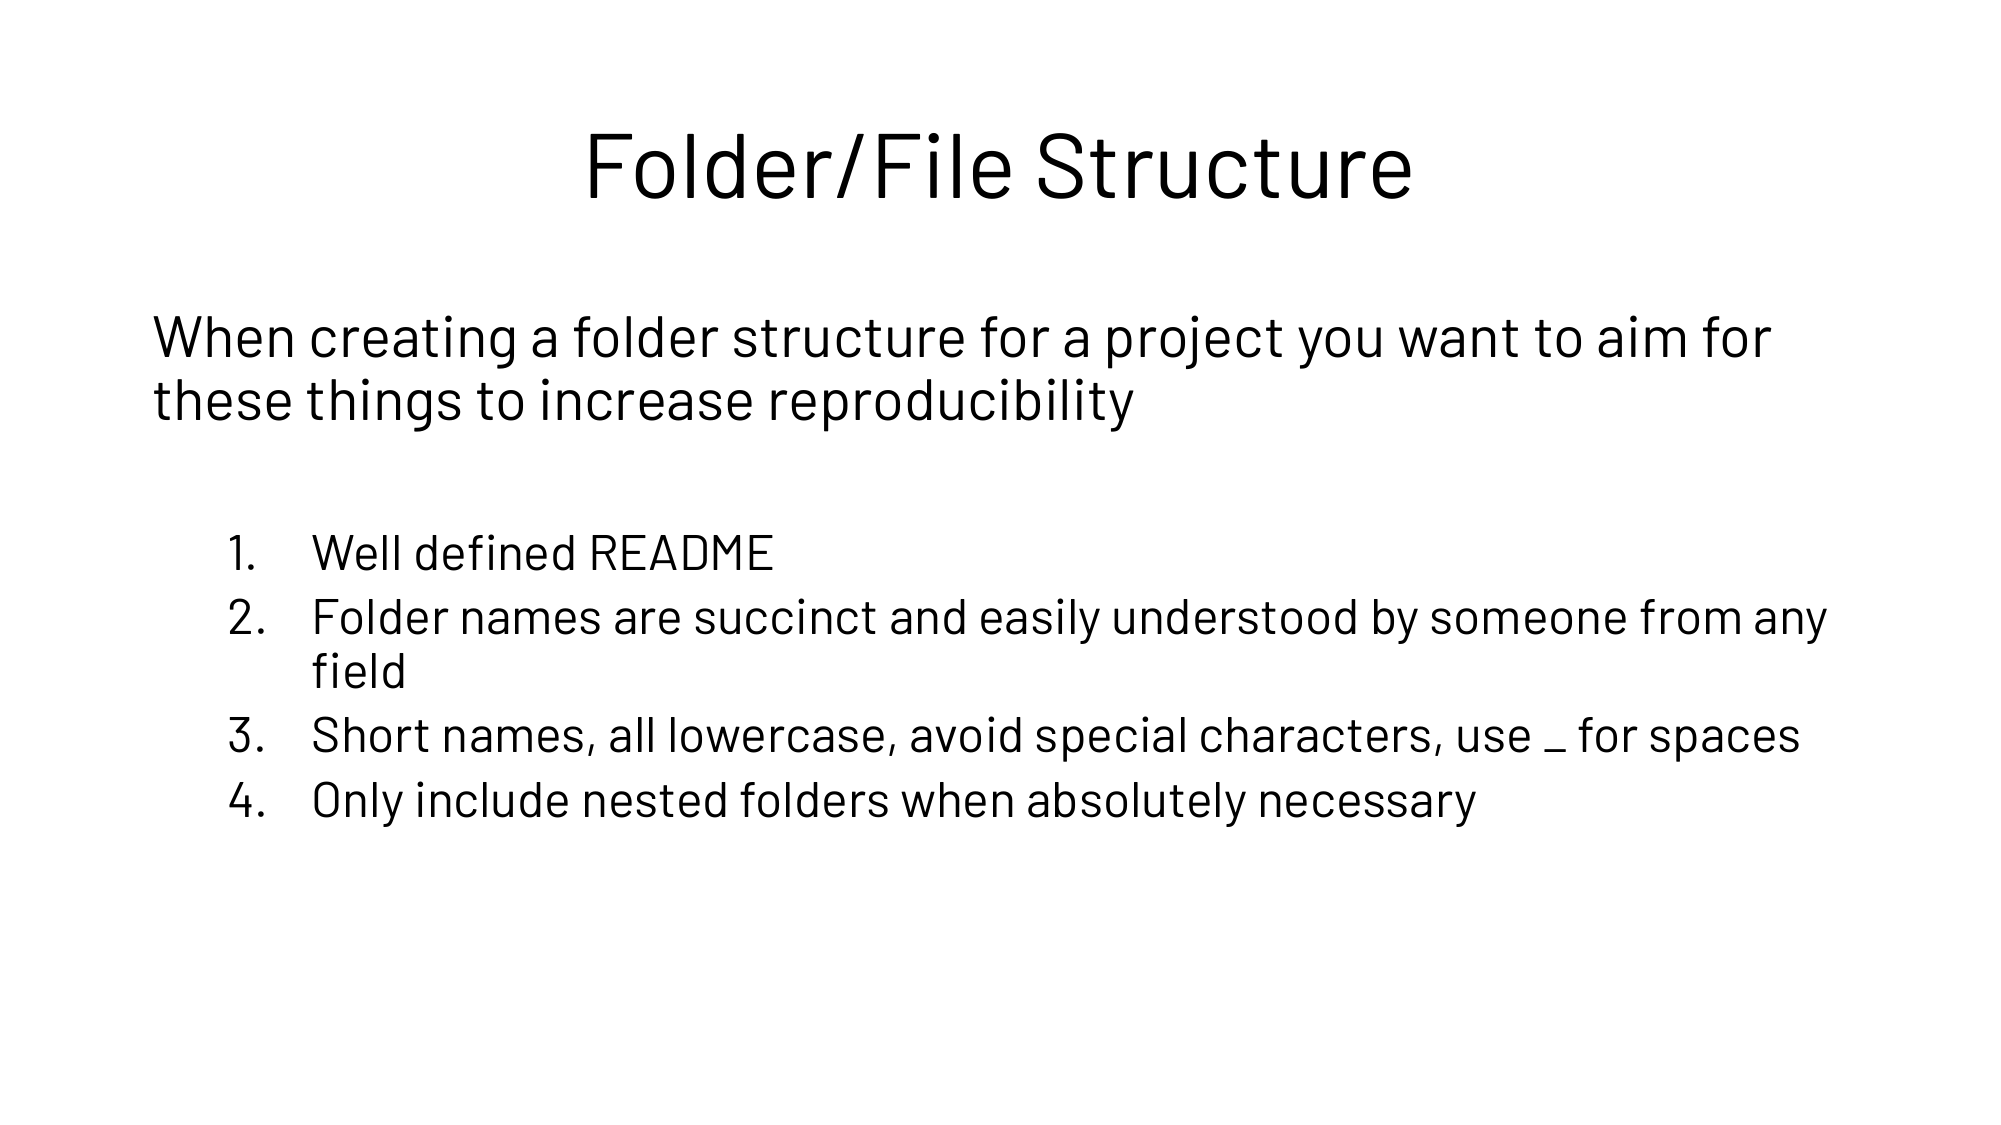

# Folder/File Structure
When creating a folder structure for a project you want to aim for these things to increase reproducibility

Well defined README
Folder names are succinct and easily understood by someone from any field
Short names, all lowercase, avoid special characters, use _ for spaces
Only include nested folders when absolutely necessary